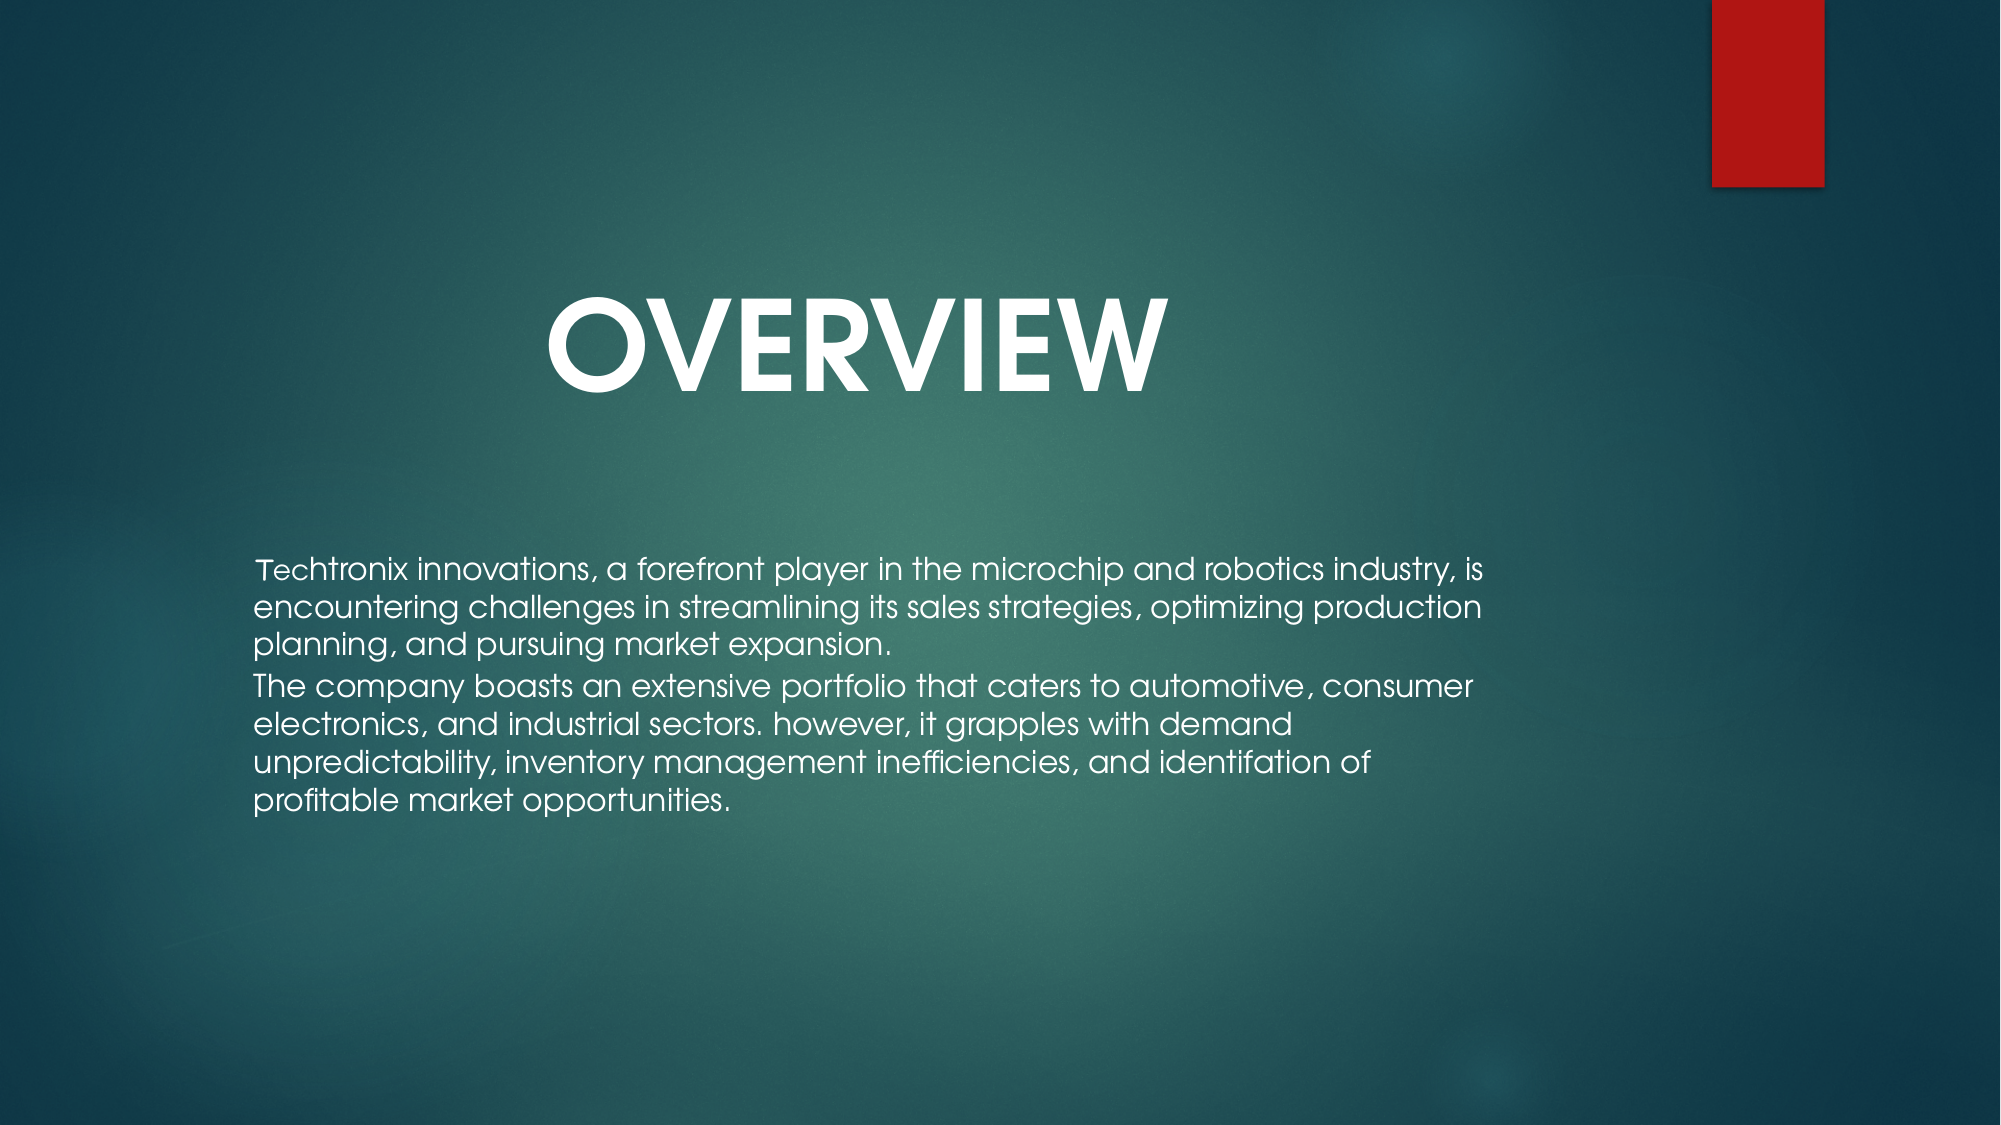

# OVERVIEW
Techtronix innovations, a forefront player in the microchip and robotics industry, is encountering challenges in streamlining its sales strategies, optimizing production planning, and pursuing market expansion.
The company boasts an extensive portfolio that caters to automotive, consumer electronics, and industrial sectors. however, it grapples with demand unpredictability, inventory management inefficiencies, and identifation of  profitable market opportunities.